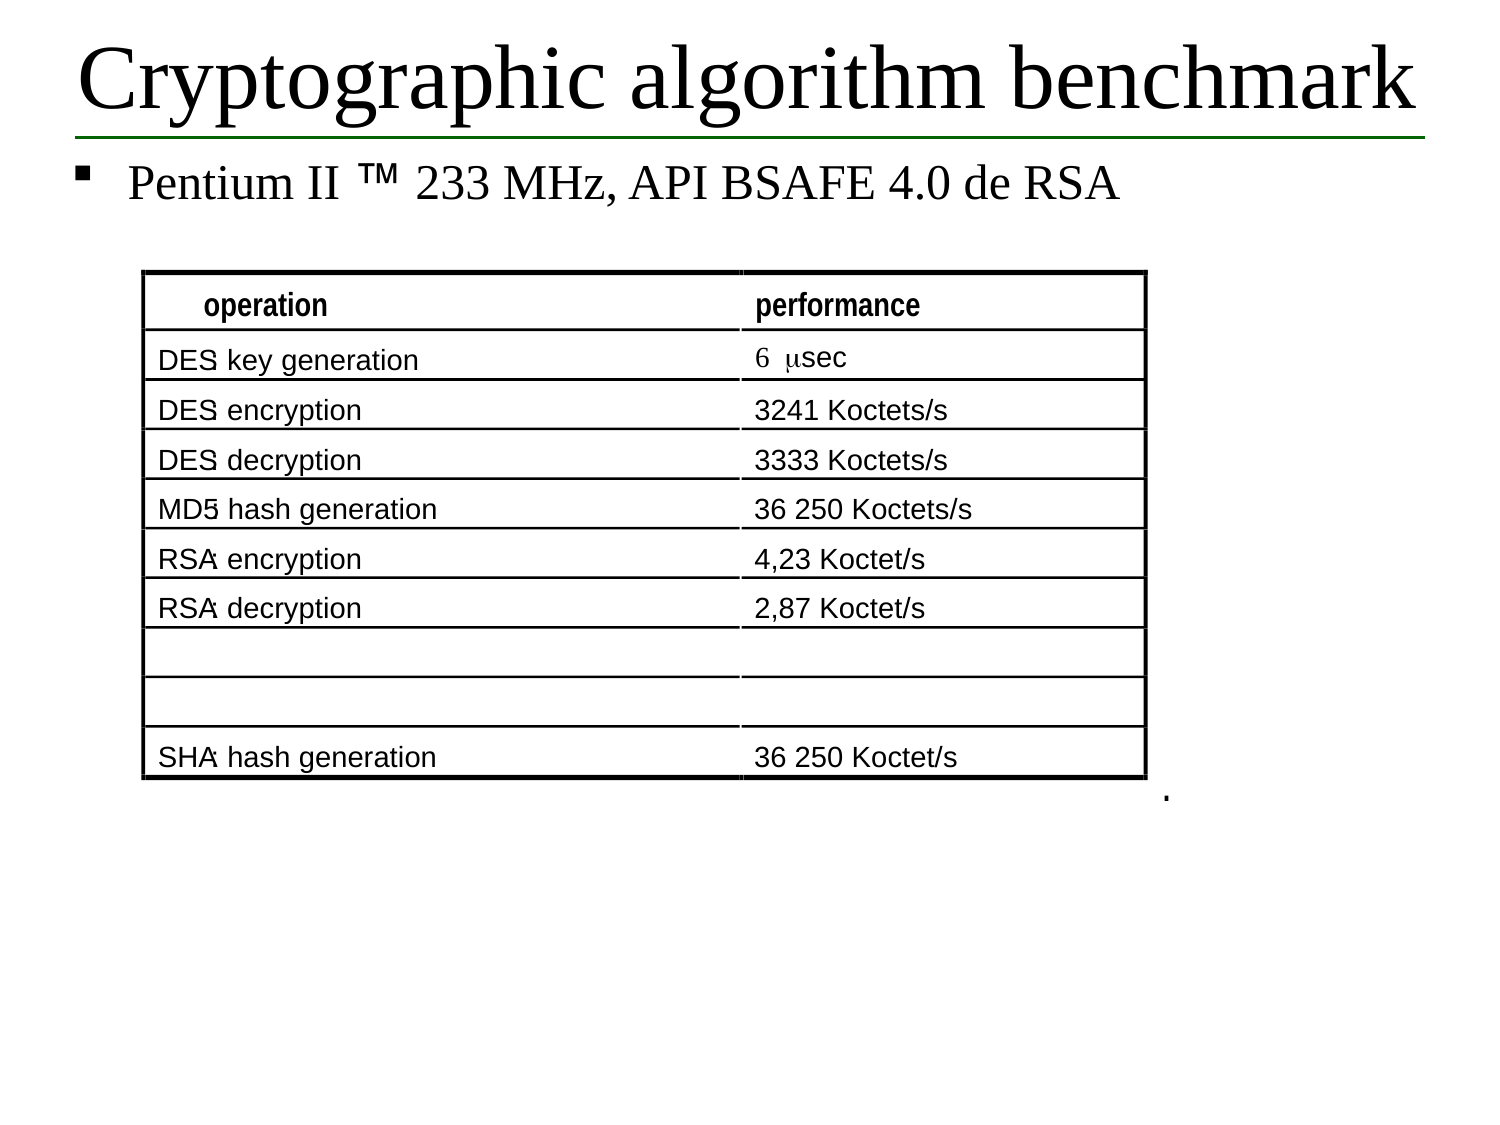

# Cryptographic algorithm benchmark

Pentium II ™ 233 MHz, API BSAFE 4.0 de RSA

operation
performance

6 μsec
DES
 : key generation

DES
 : encryption
3241 Koctets/s

DES
 : decryption
3333 Koctets/s

MD5
 : hash generation
36 250 Koctets/s

RSA
 : encryption
4,23 Koctet/s

RSA
 : decryption
2,87 Koctet/s

SHA
 : hash generation
36 250 Koctet/s

67